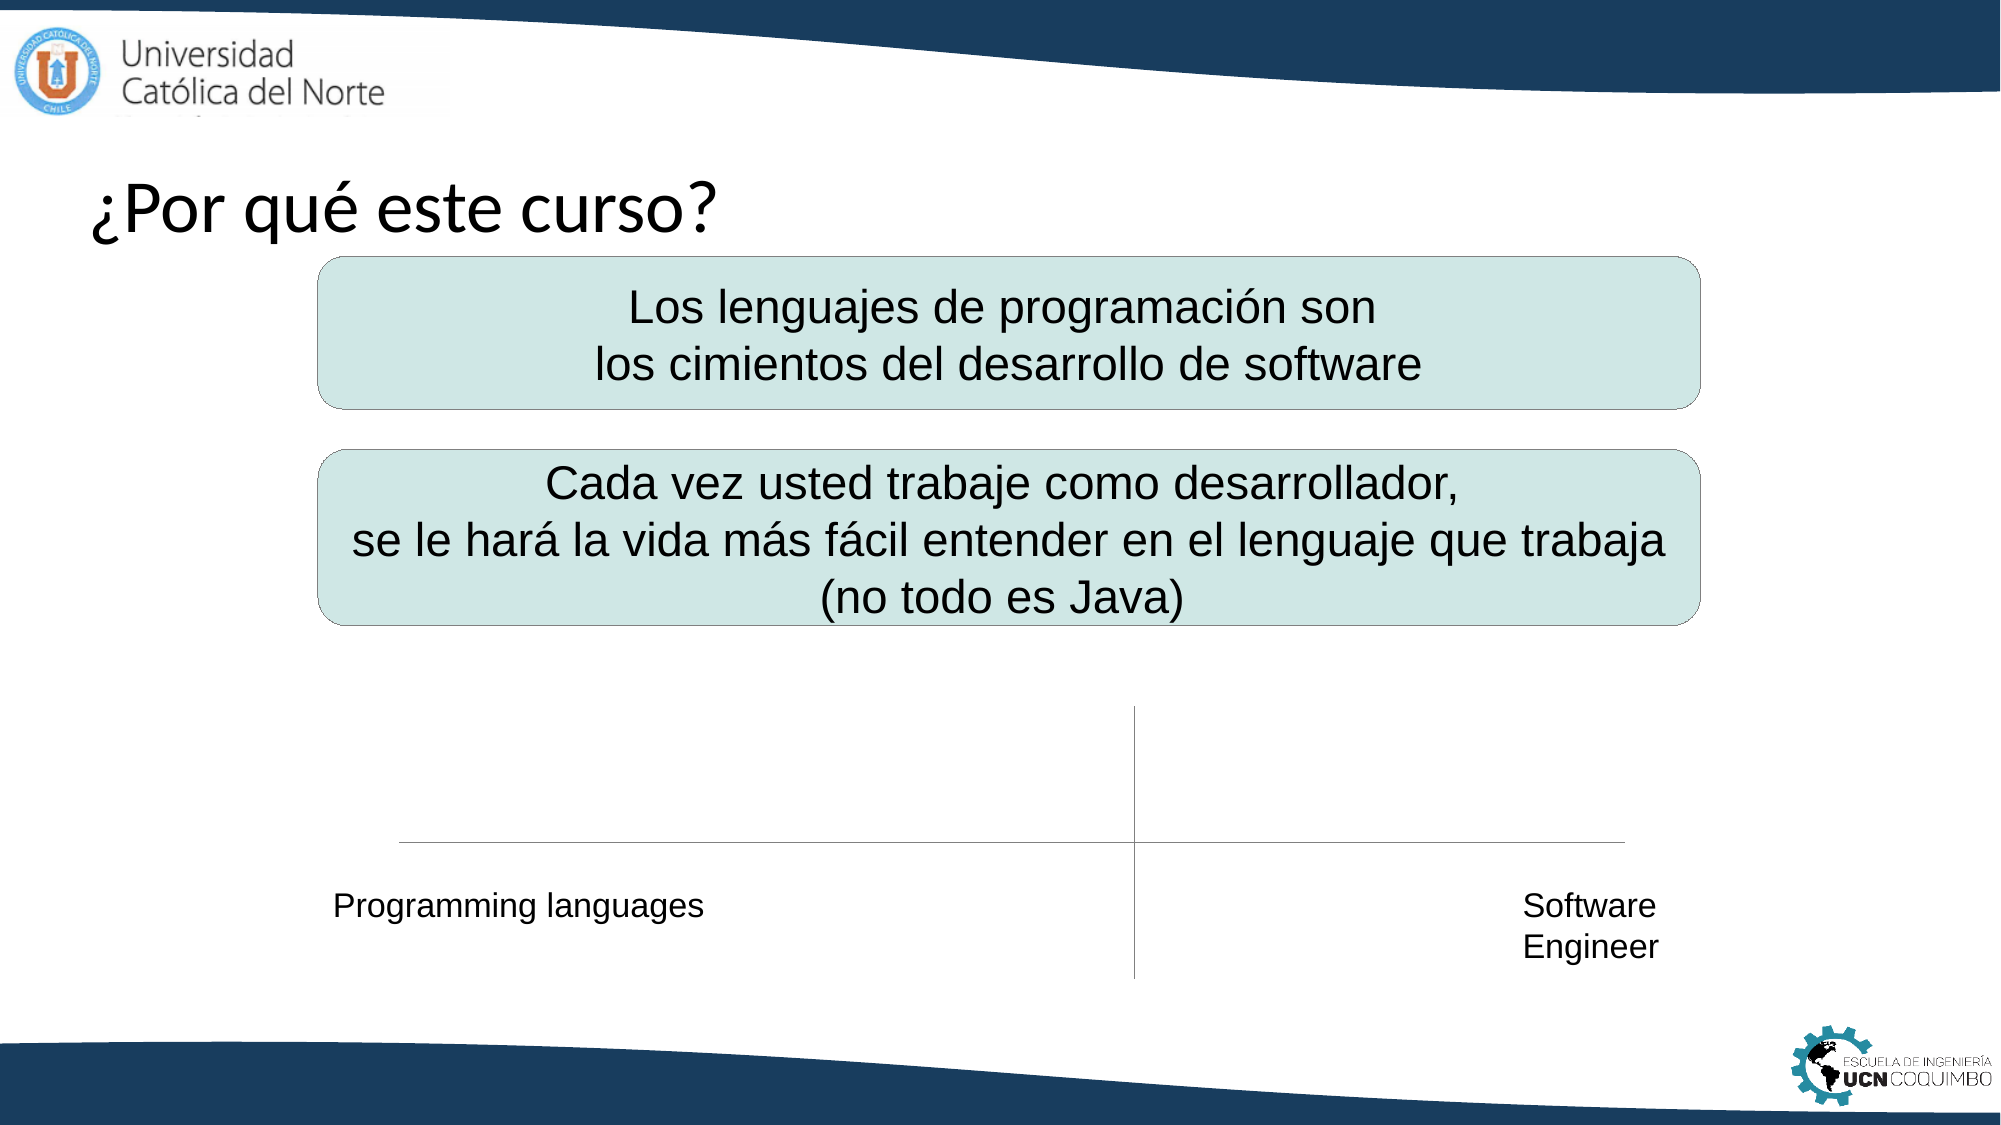

# ¿Por qué este curso?
Los lenguajes de programación son
los cimientos del desarrollo de software
Cada vez usted trabaje como desarrollador,
se le hará la vida más fácil entender en el lenguaje que trabaja
(no todo es Java)

Programming languages
Software
Engineer